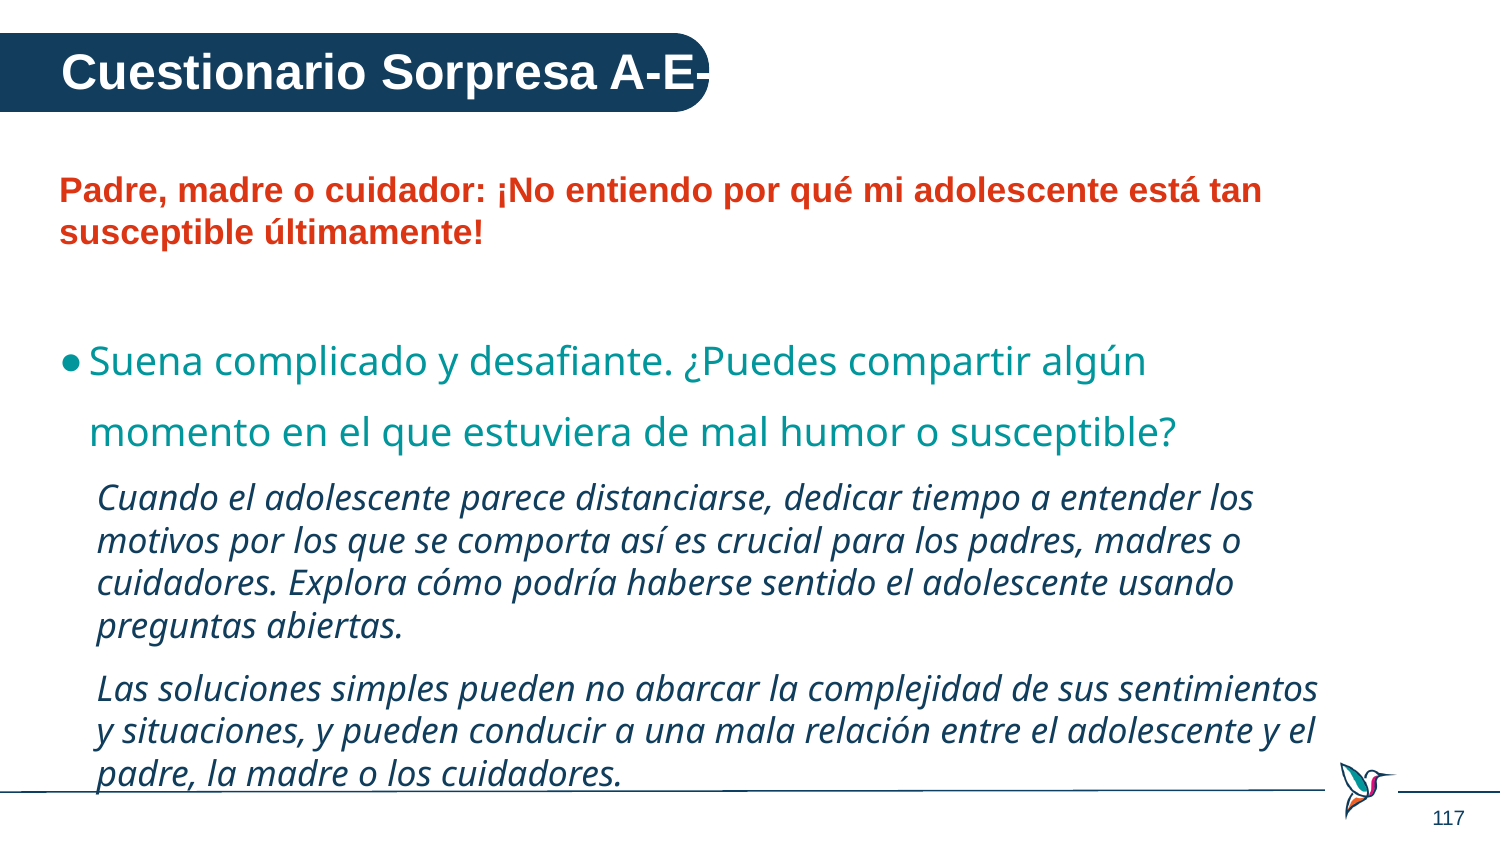

Cuestionario Sorpresa A-E-C-P
Padre, madre o cuidador: ¡No entiendo por qué mi adolescente está tan susceptible últimamente!

Suena complicado y desafiante. ¿Puedes compartir algún momento en el que estuviera de mal humor o susceptible?
Cuando el adolescente parece distanciarse, dedicar tiempo a entender los motivos por los que se comporta así es crucial para los padres, madres o cuidadores. Explora cómo podría haberse sentido el adolescente usando preguntas abiertas.
Las soluciones simples pueden no abarcar la complejidad de sus sentimientos y situaciones, y pueden conducir a una mala relación entre el adolescente y el padre, la madre o los cuidadores.